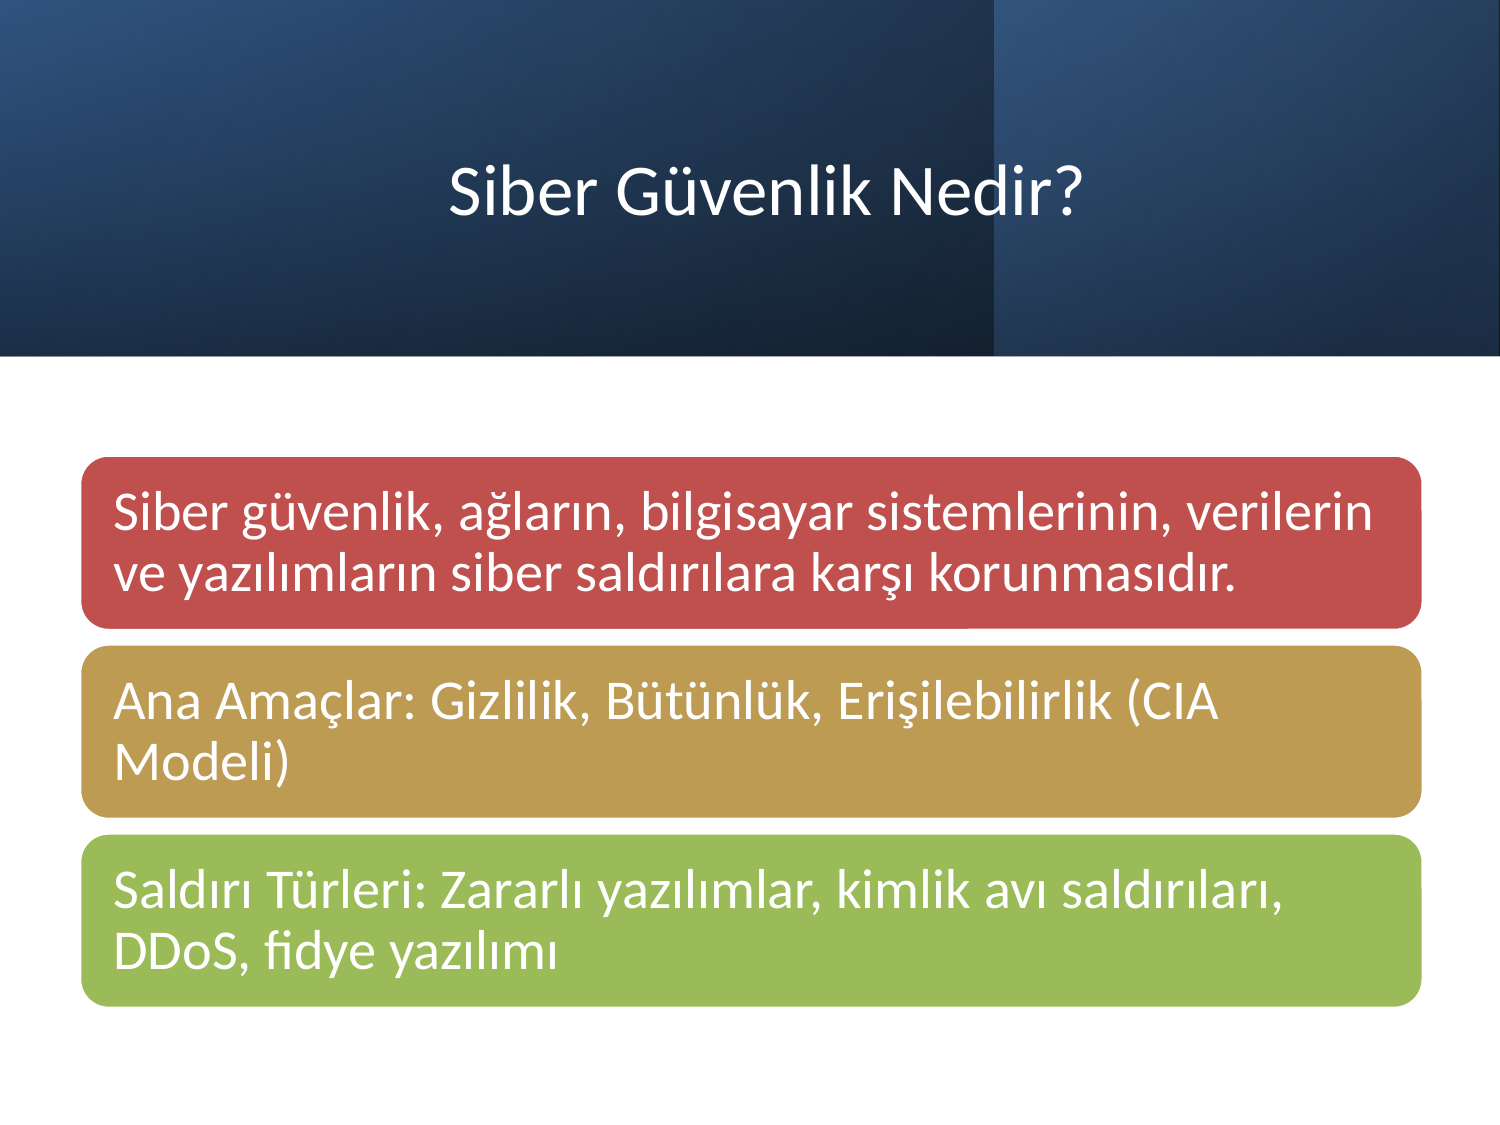

# Siber Güvenlik Nedir?
Siber güvenlik, ağların, bilgisayar sistemlerinin, verilerin ve yazılımların siber saldırılara karşı korunmasıdır.
Ana Amaçlar: Gizlilik, Bütünlük, Erişilebilirlik (CIA Modeli)
Saldırı Türleri: Zararlı yazılımlar, kimlik avı saldırıları, DDoS, fidye yazılımı